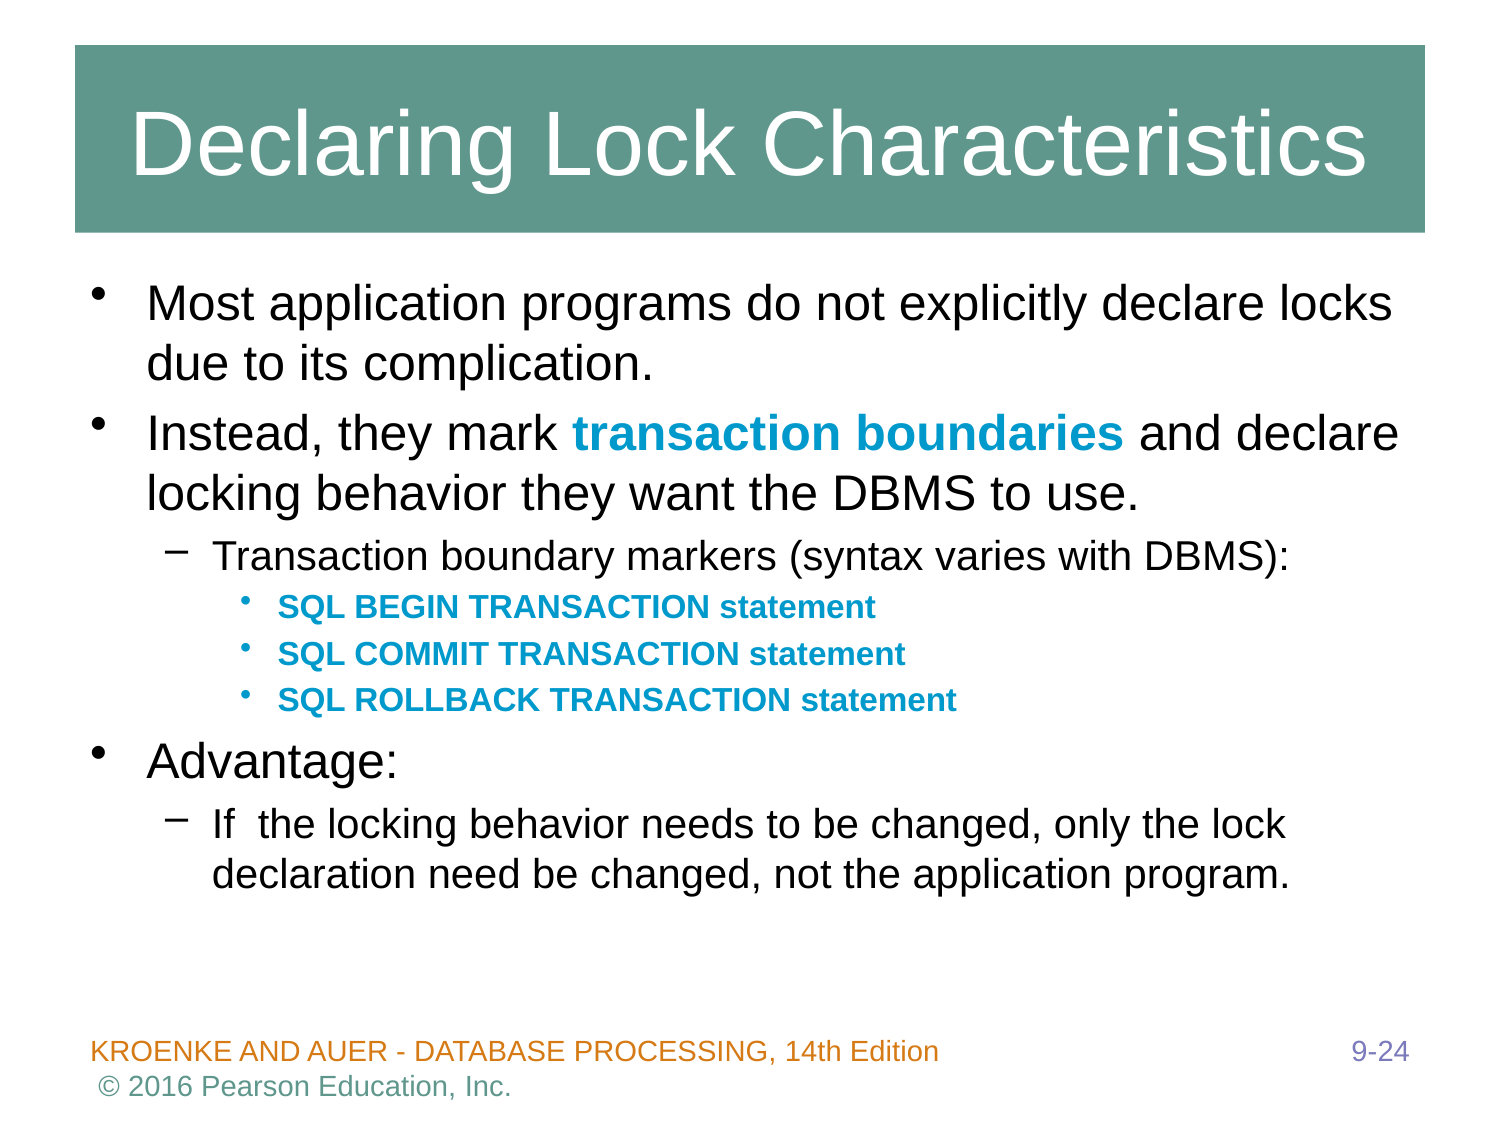

# Declaring Lock Characteristics
Most application programs do not explicitly declare locks due to its complication.
Instead, they mark transaction boundaries and declare locking behavior they want the DBMS to use.
Transaction boundary markers (syntax varies with DBMS):
SQL BEGIN TRANSACTION statement
SQL COMMIT TRANSACTION statement
SQL ROLLBACK TRANSACTION statement
Advantage:
If  the locking behavior needs to be changed, only the lock declaration need be changed, not the application program.
9-24

KROENKE AND AUER - DATABASE PROCESSING, 14th Edition  © 2016 Pearson Education, Inc.